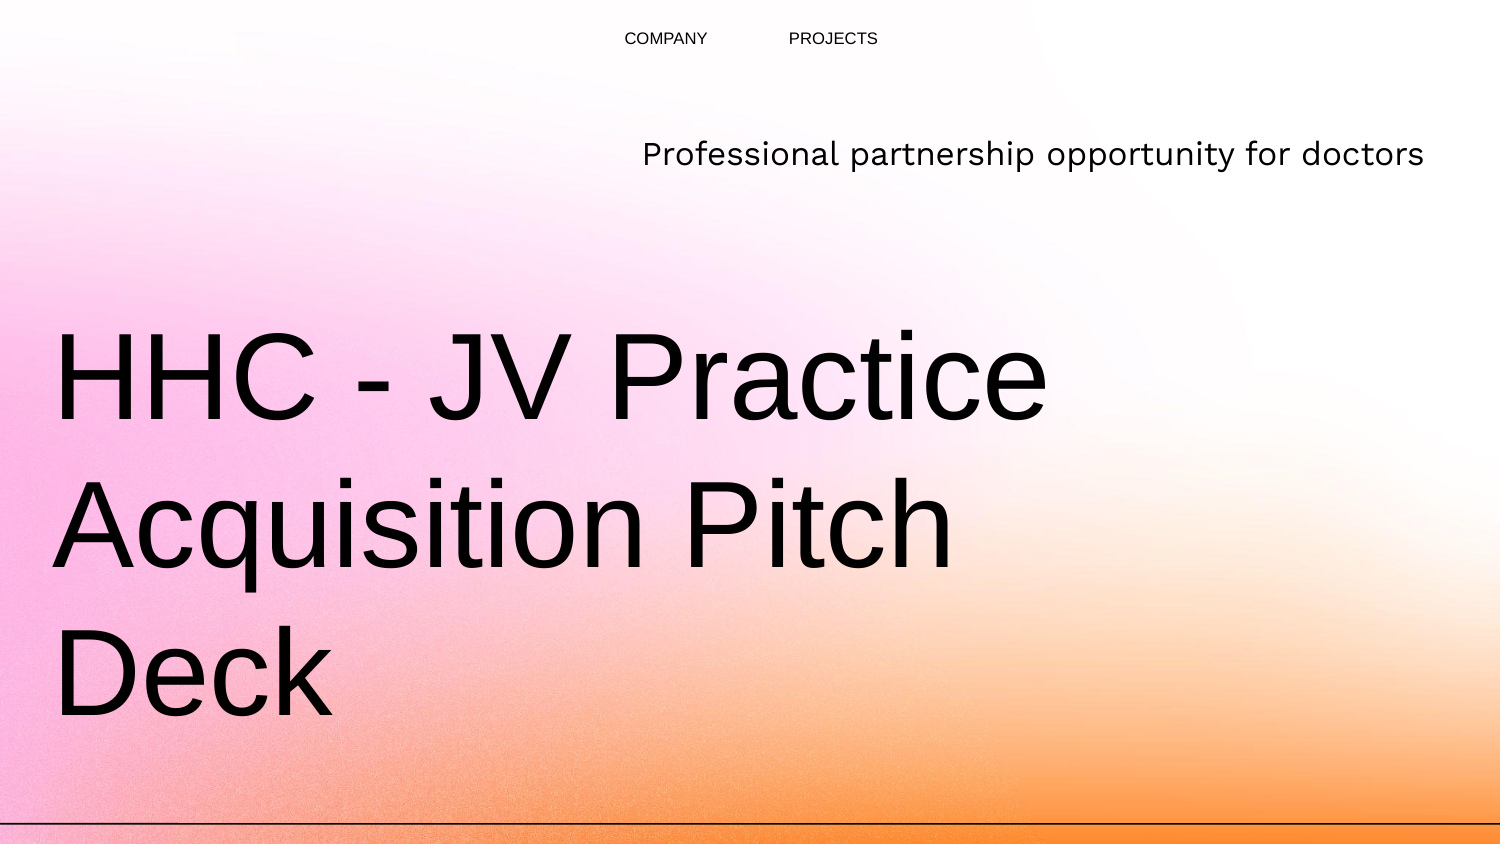

COMPANY
PROJECTS
Professional partnership opportunity for doctors
# HHC - JV Practice Acquisition Pitch Deck